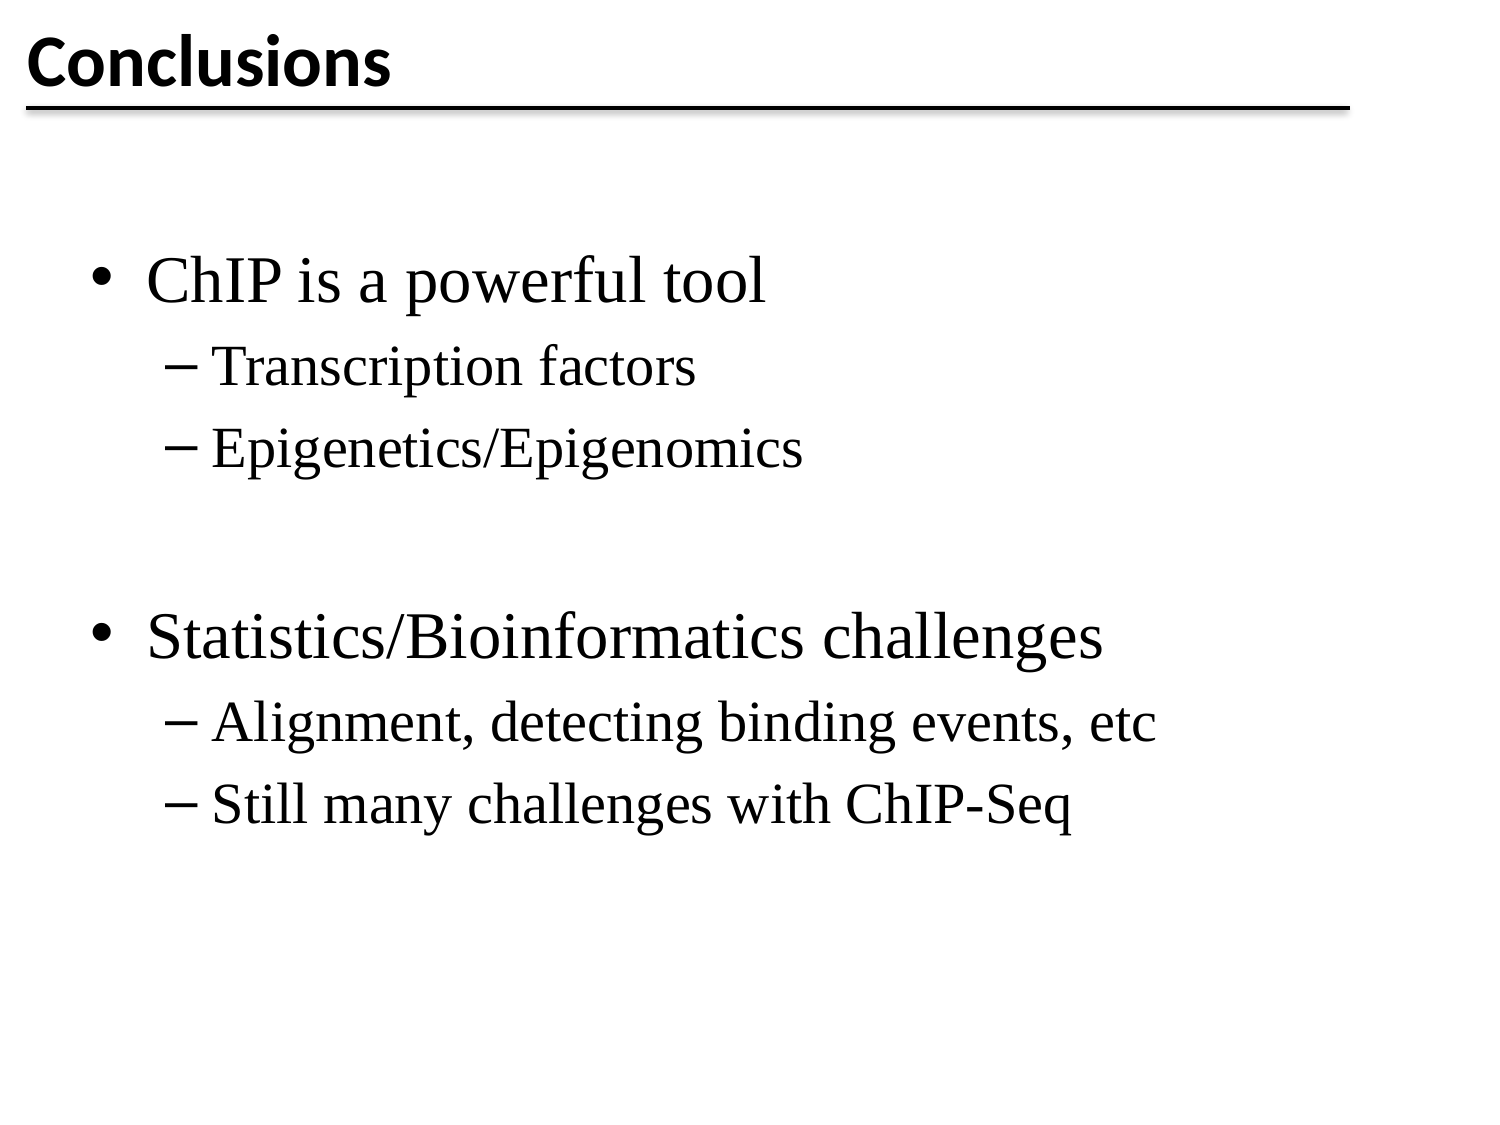

Conclusions
ChIP is a powerful tool
Transcription factors
Epigenetics/Epigenomics

Statistics/Bioinformatics challenges
Alignment, detecting binding events, etc
Still many challenges with ChIP-Seq